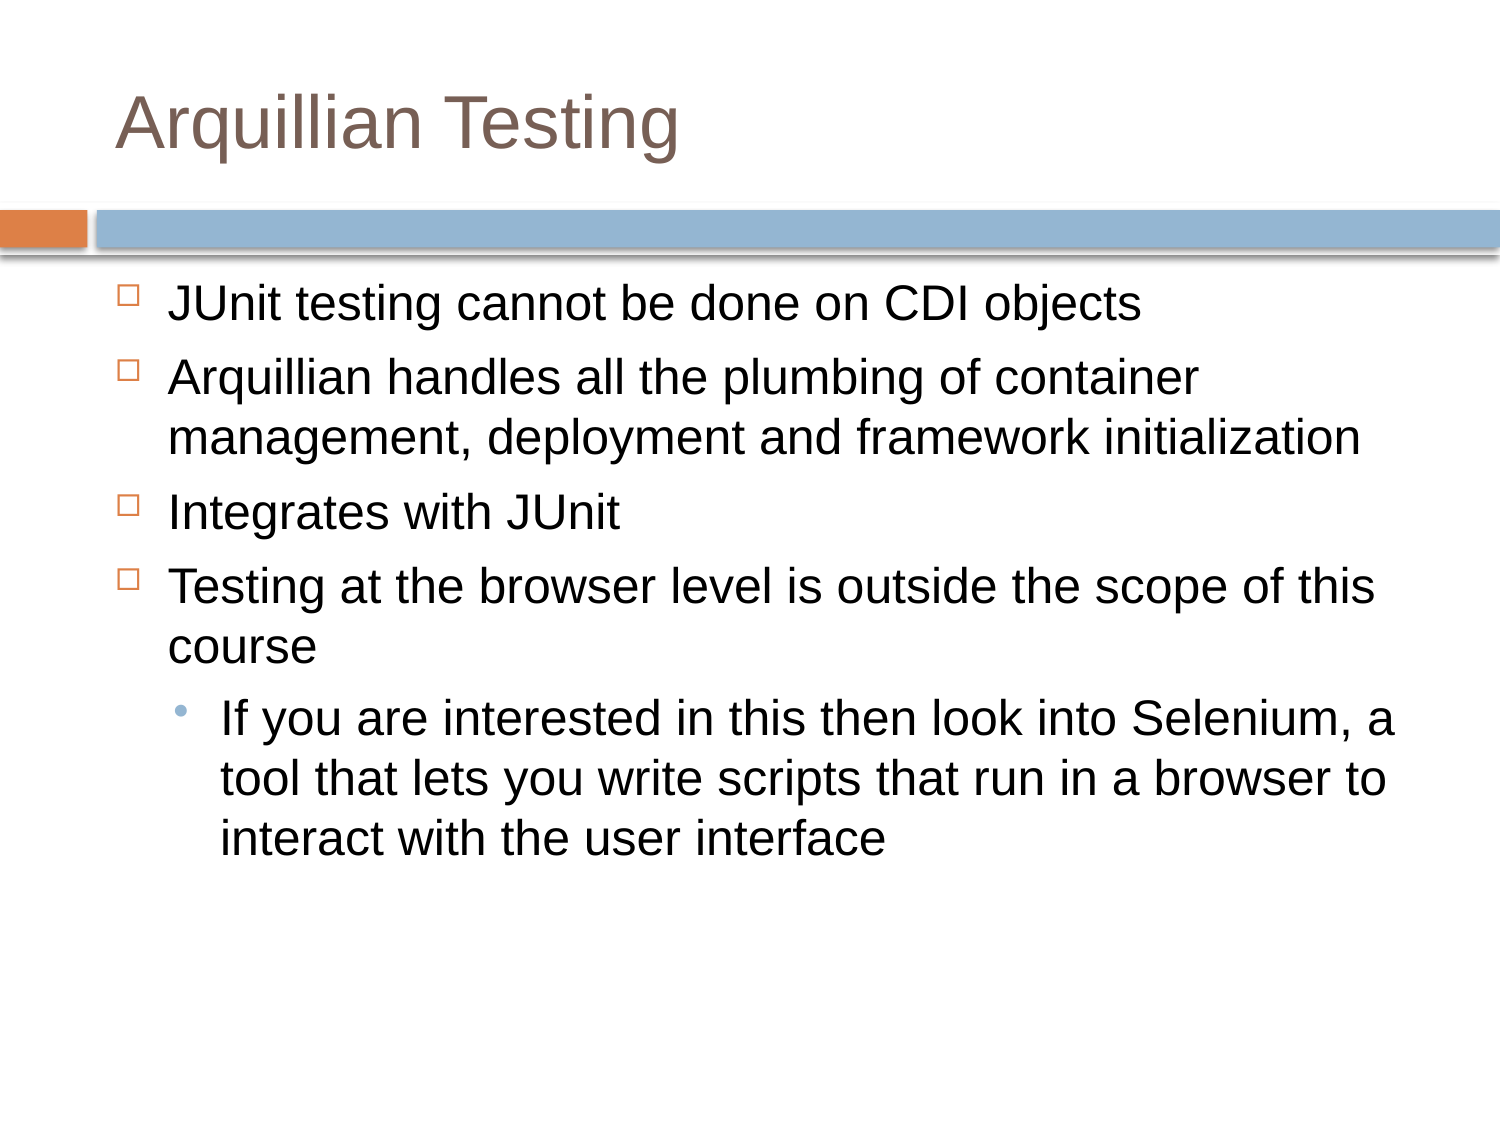

# Arquillian Testing
JUnit testing cannot be done on CDI objects
Arquillian handles all the plumbing of container management, deployment and framework initialization
Integrates with JUnit
Testing at the browser level is outside the scope of this course
If you are interested in this then look into Selenium, a tool that lets you write scripts that run in a browser to interact with the user interface